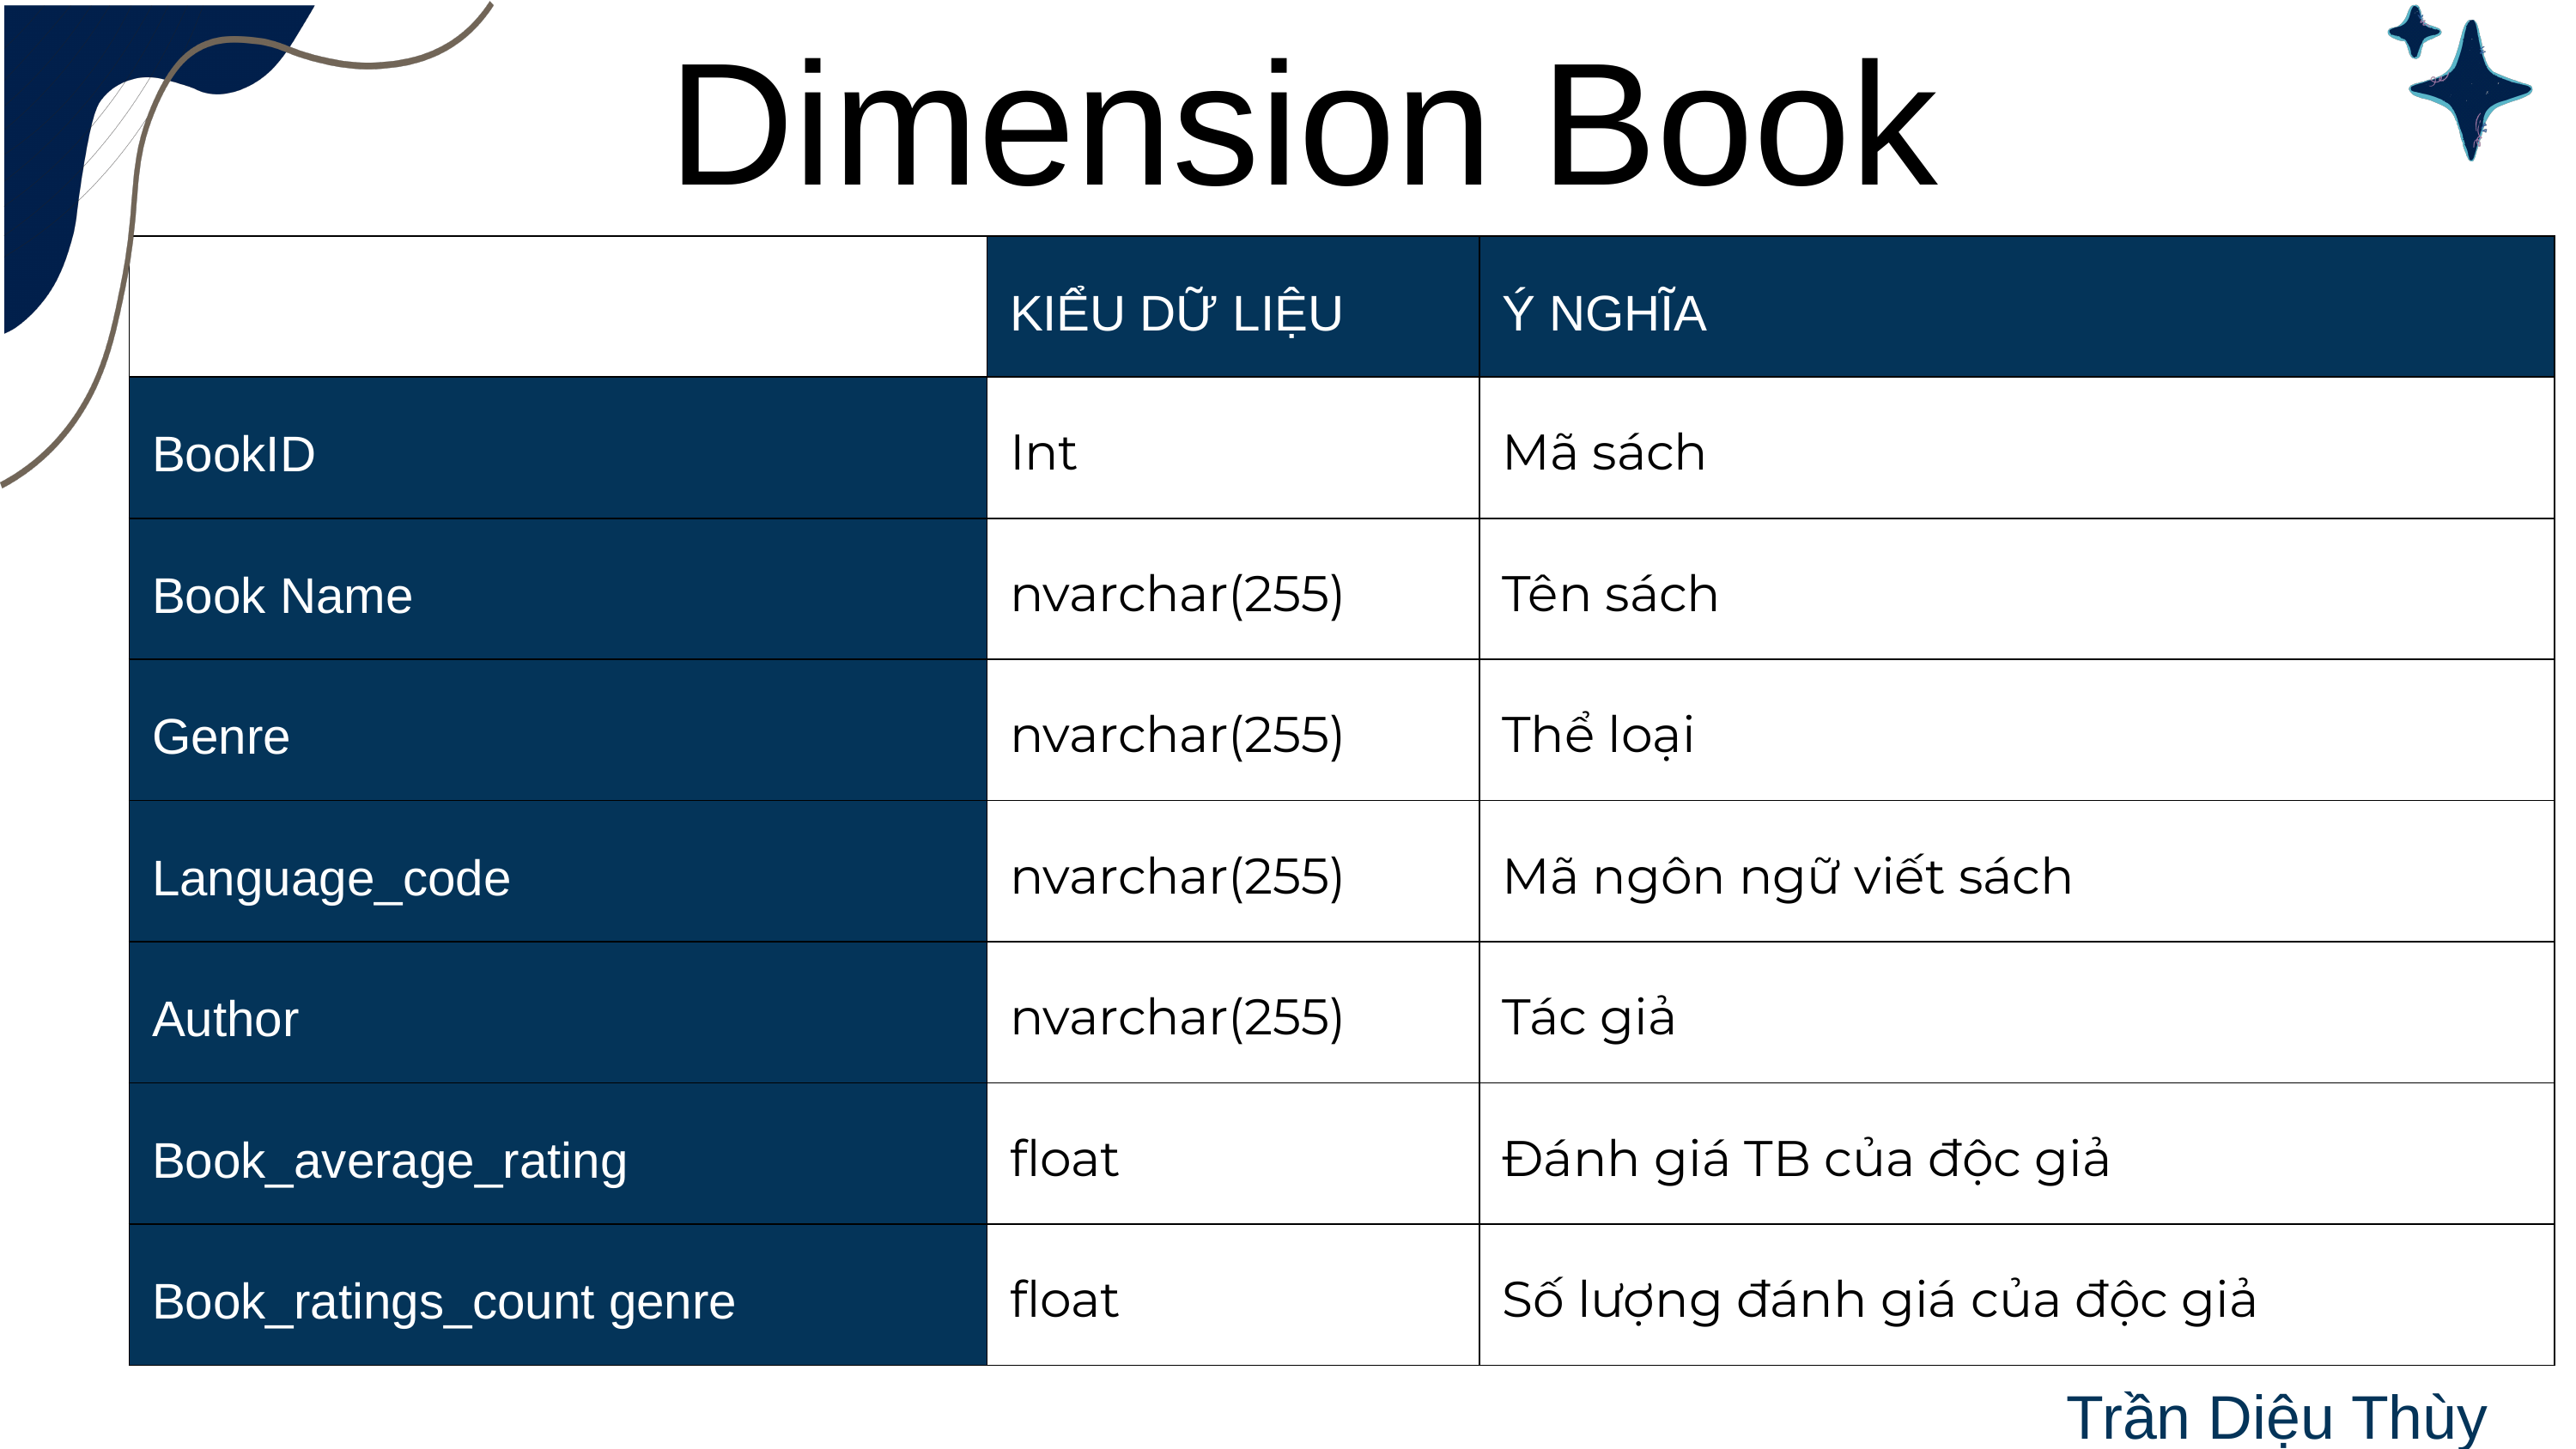

Dimension Book

|  | KIỂU DỮ LIỆU | Ý NGHĨA |
| --- | --- | --- |
| BookID | Int | Mã sách |
| Book Name | nvarchar(255) | Tên sách |
| Genre | nvarchar(255) | Thể loại |
| Language\_code | nvarchar(255) | Mã ngôn ngữ viết sách |
| Author | nvarchar(255) | Tác giả |
| Book\_average\_rating | float | Đánh giá TB của độc giả |
| Book\_ratings\_count genre | float | Số lượng đánh giá của độc giả |
Trần Diệu Thùy